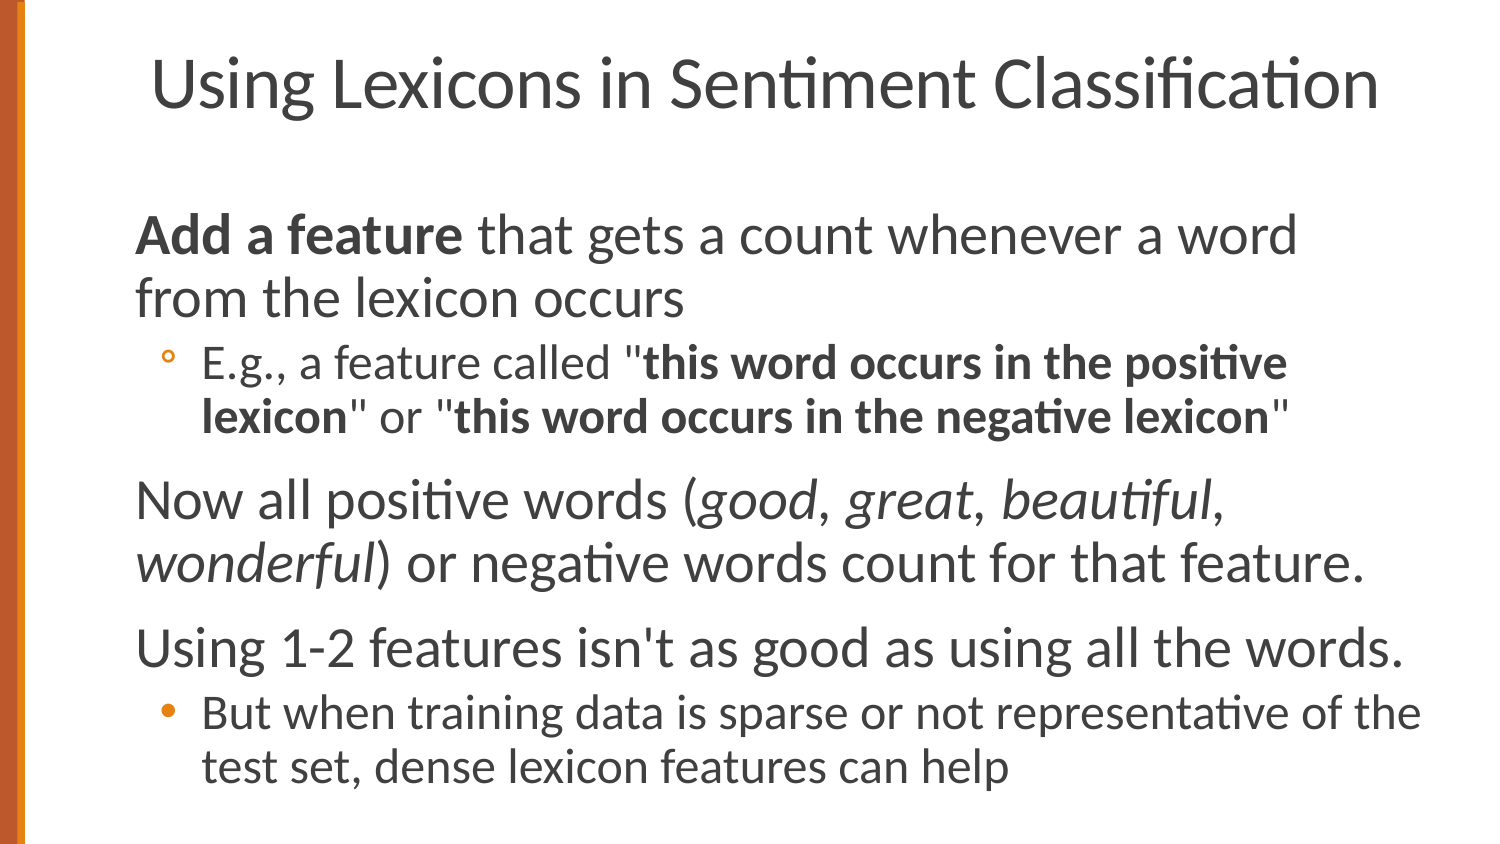

# Using Lexicons in Sentiment Classification
Add a feature that gets a count whenever a word from the lexicon occurs
E.g., a feature called "this word occurs in the positive lexicon" or "this word occurs in the negative lexicon"
Now all positive words (good, great, beautiful, wonderful) or negative words count for that feature.
Using 1-2 features isn't as good as using all the words.
But when training data is sparse or not representative of the test set, dense lexicon features can help